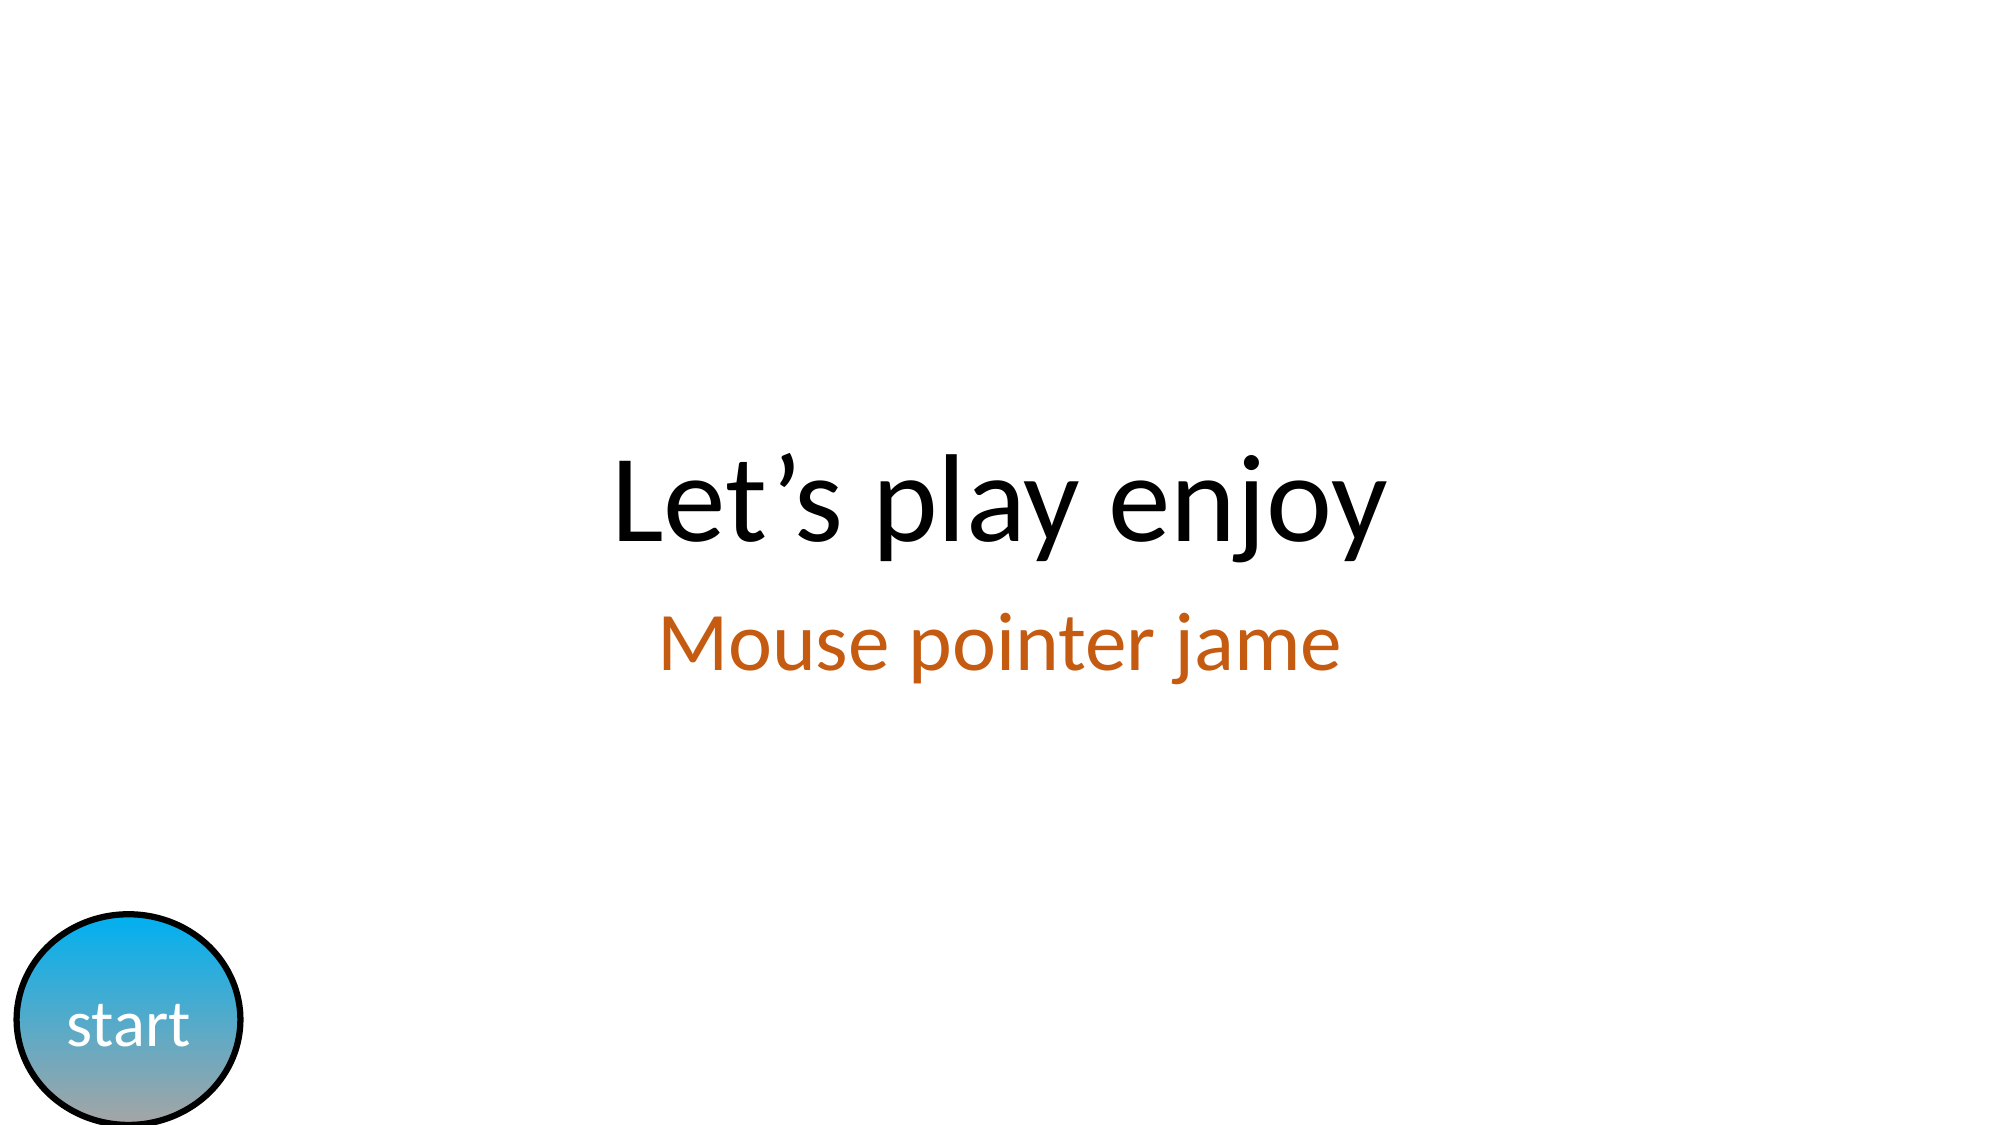

# Let’s play enjoy
Mouse pointer jame
start